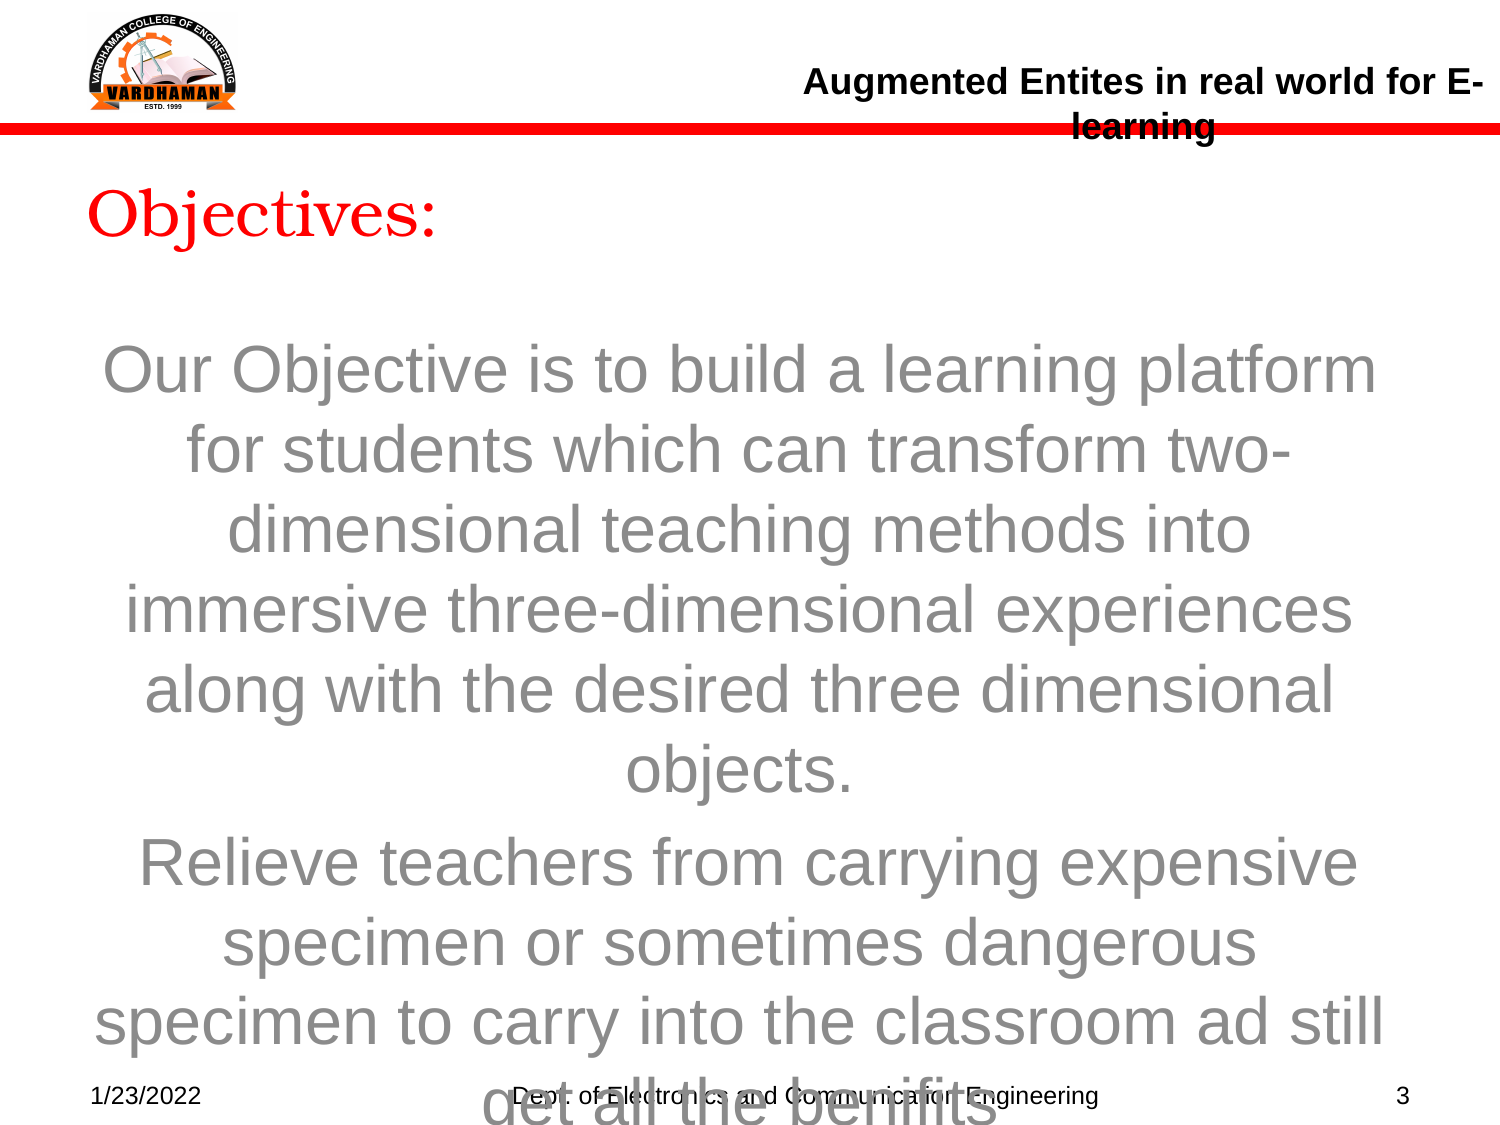

Augmented Entites in real world for E-learning
Objectives:
Our Objective is to build a learning platform for students which can transform two-dimensional teaching methods into immersive three-dimensional experiences along with the desired three dimensional objects.
 Relieve teachers from carrying expensive specimen or sometimes dangerous specimen to carry into the classroom ad still get all the benifits
Dept. of Electronics and Communication Engineering
1/23/2022
3